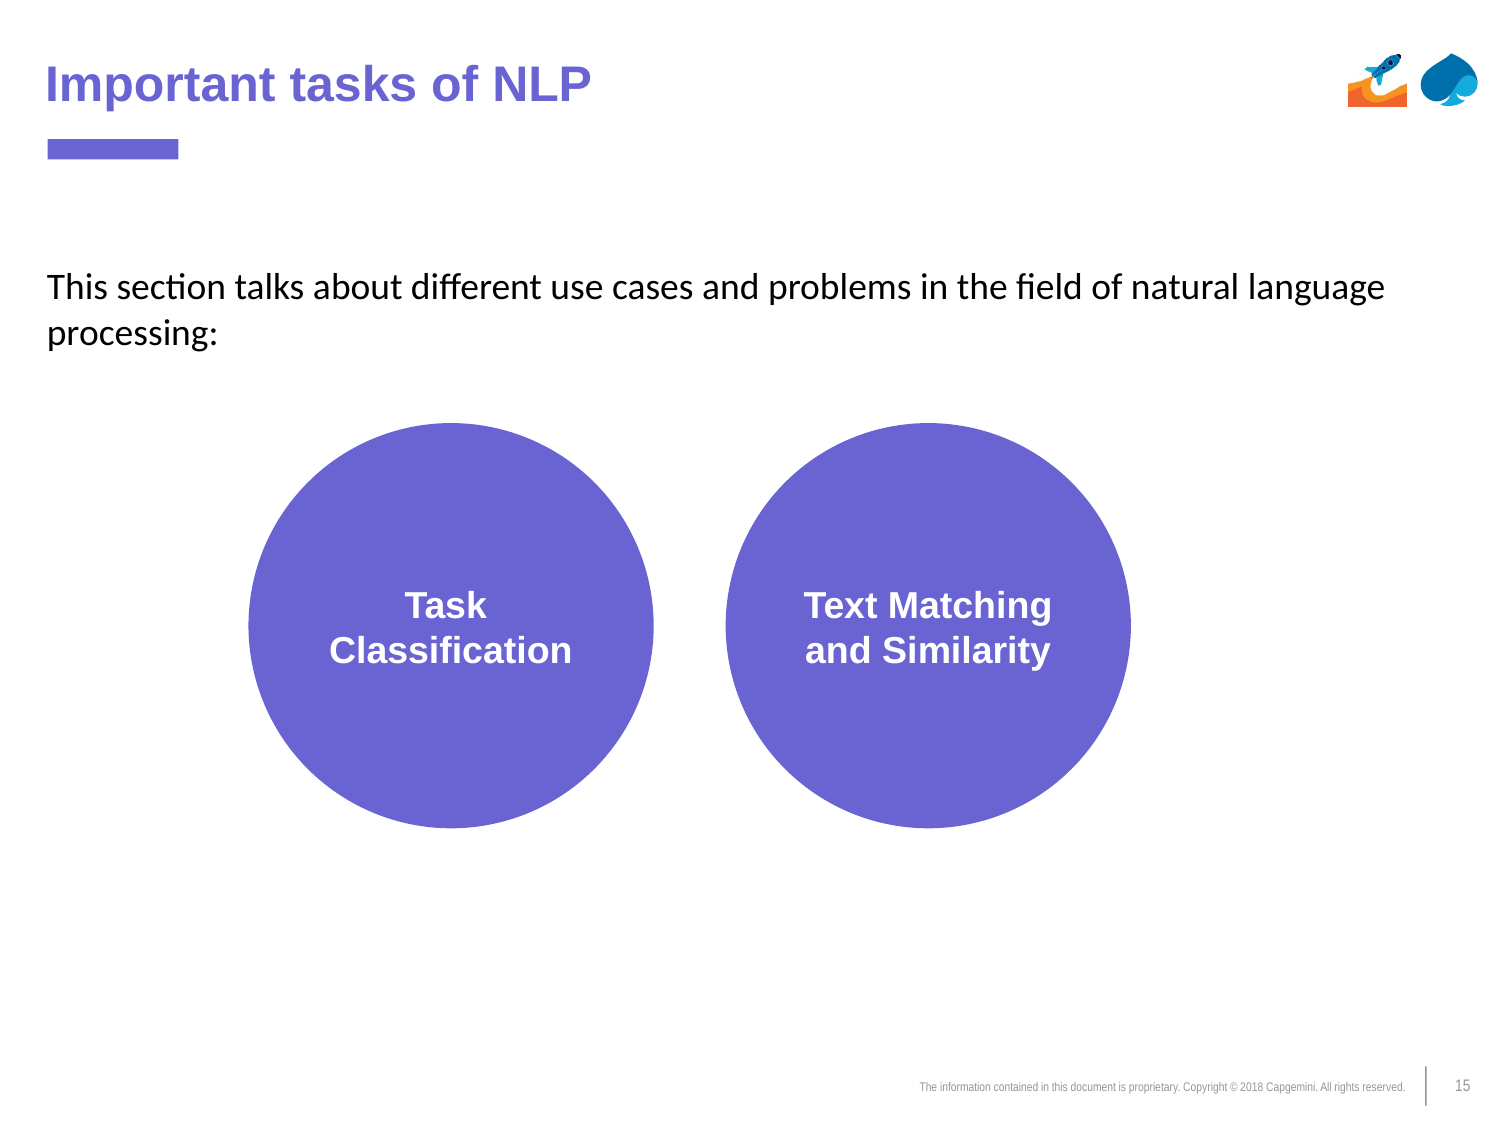

Important tasks of NLP
This section talks about different use cases and problems in the field of natural language processing:

Task
Classification
Text Matching and Similarity